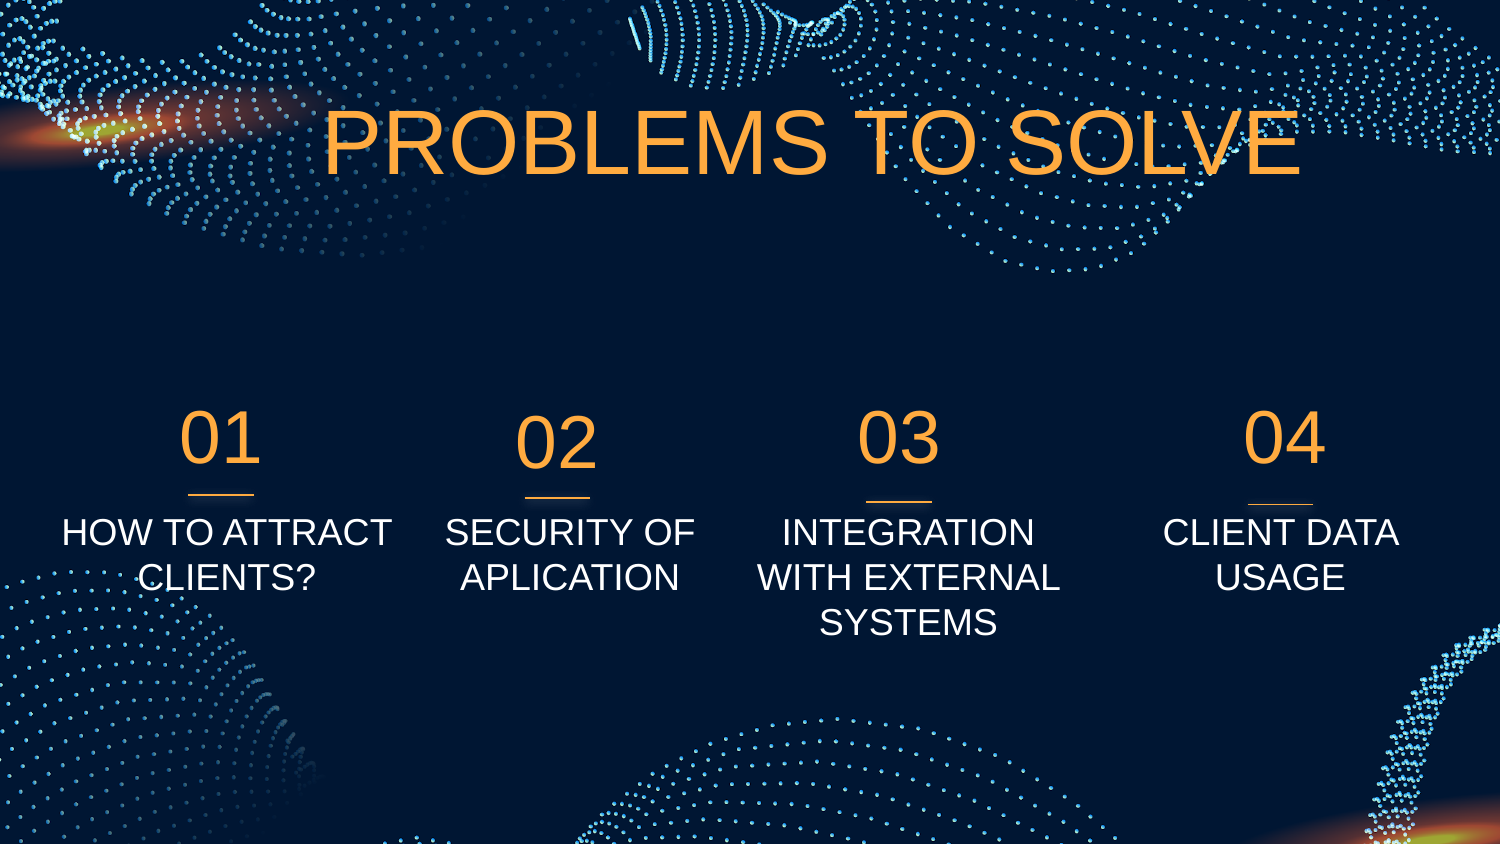

PROBLEMS TO SOLVE
01
03
04
02
HOW TO ATTRACT CLIENTS?
SECURITY OF APLICATION
CLIENT DATA USAGE
# INTEGRATION WITH EXTERNAL SYSTEMS